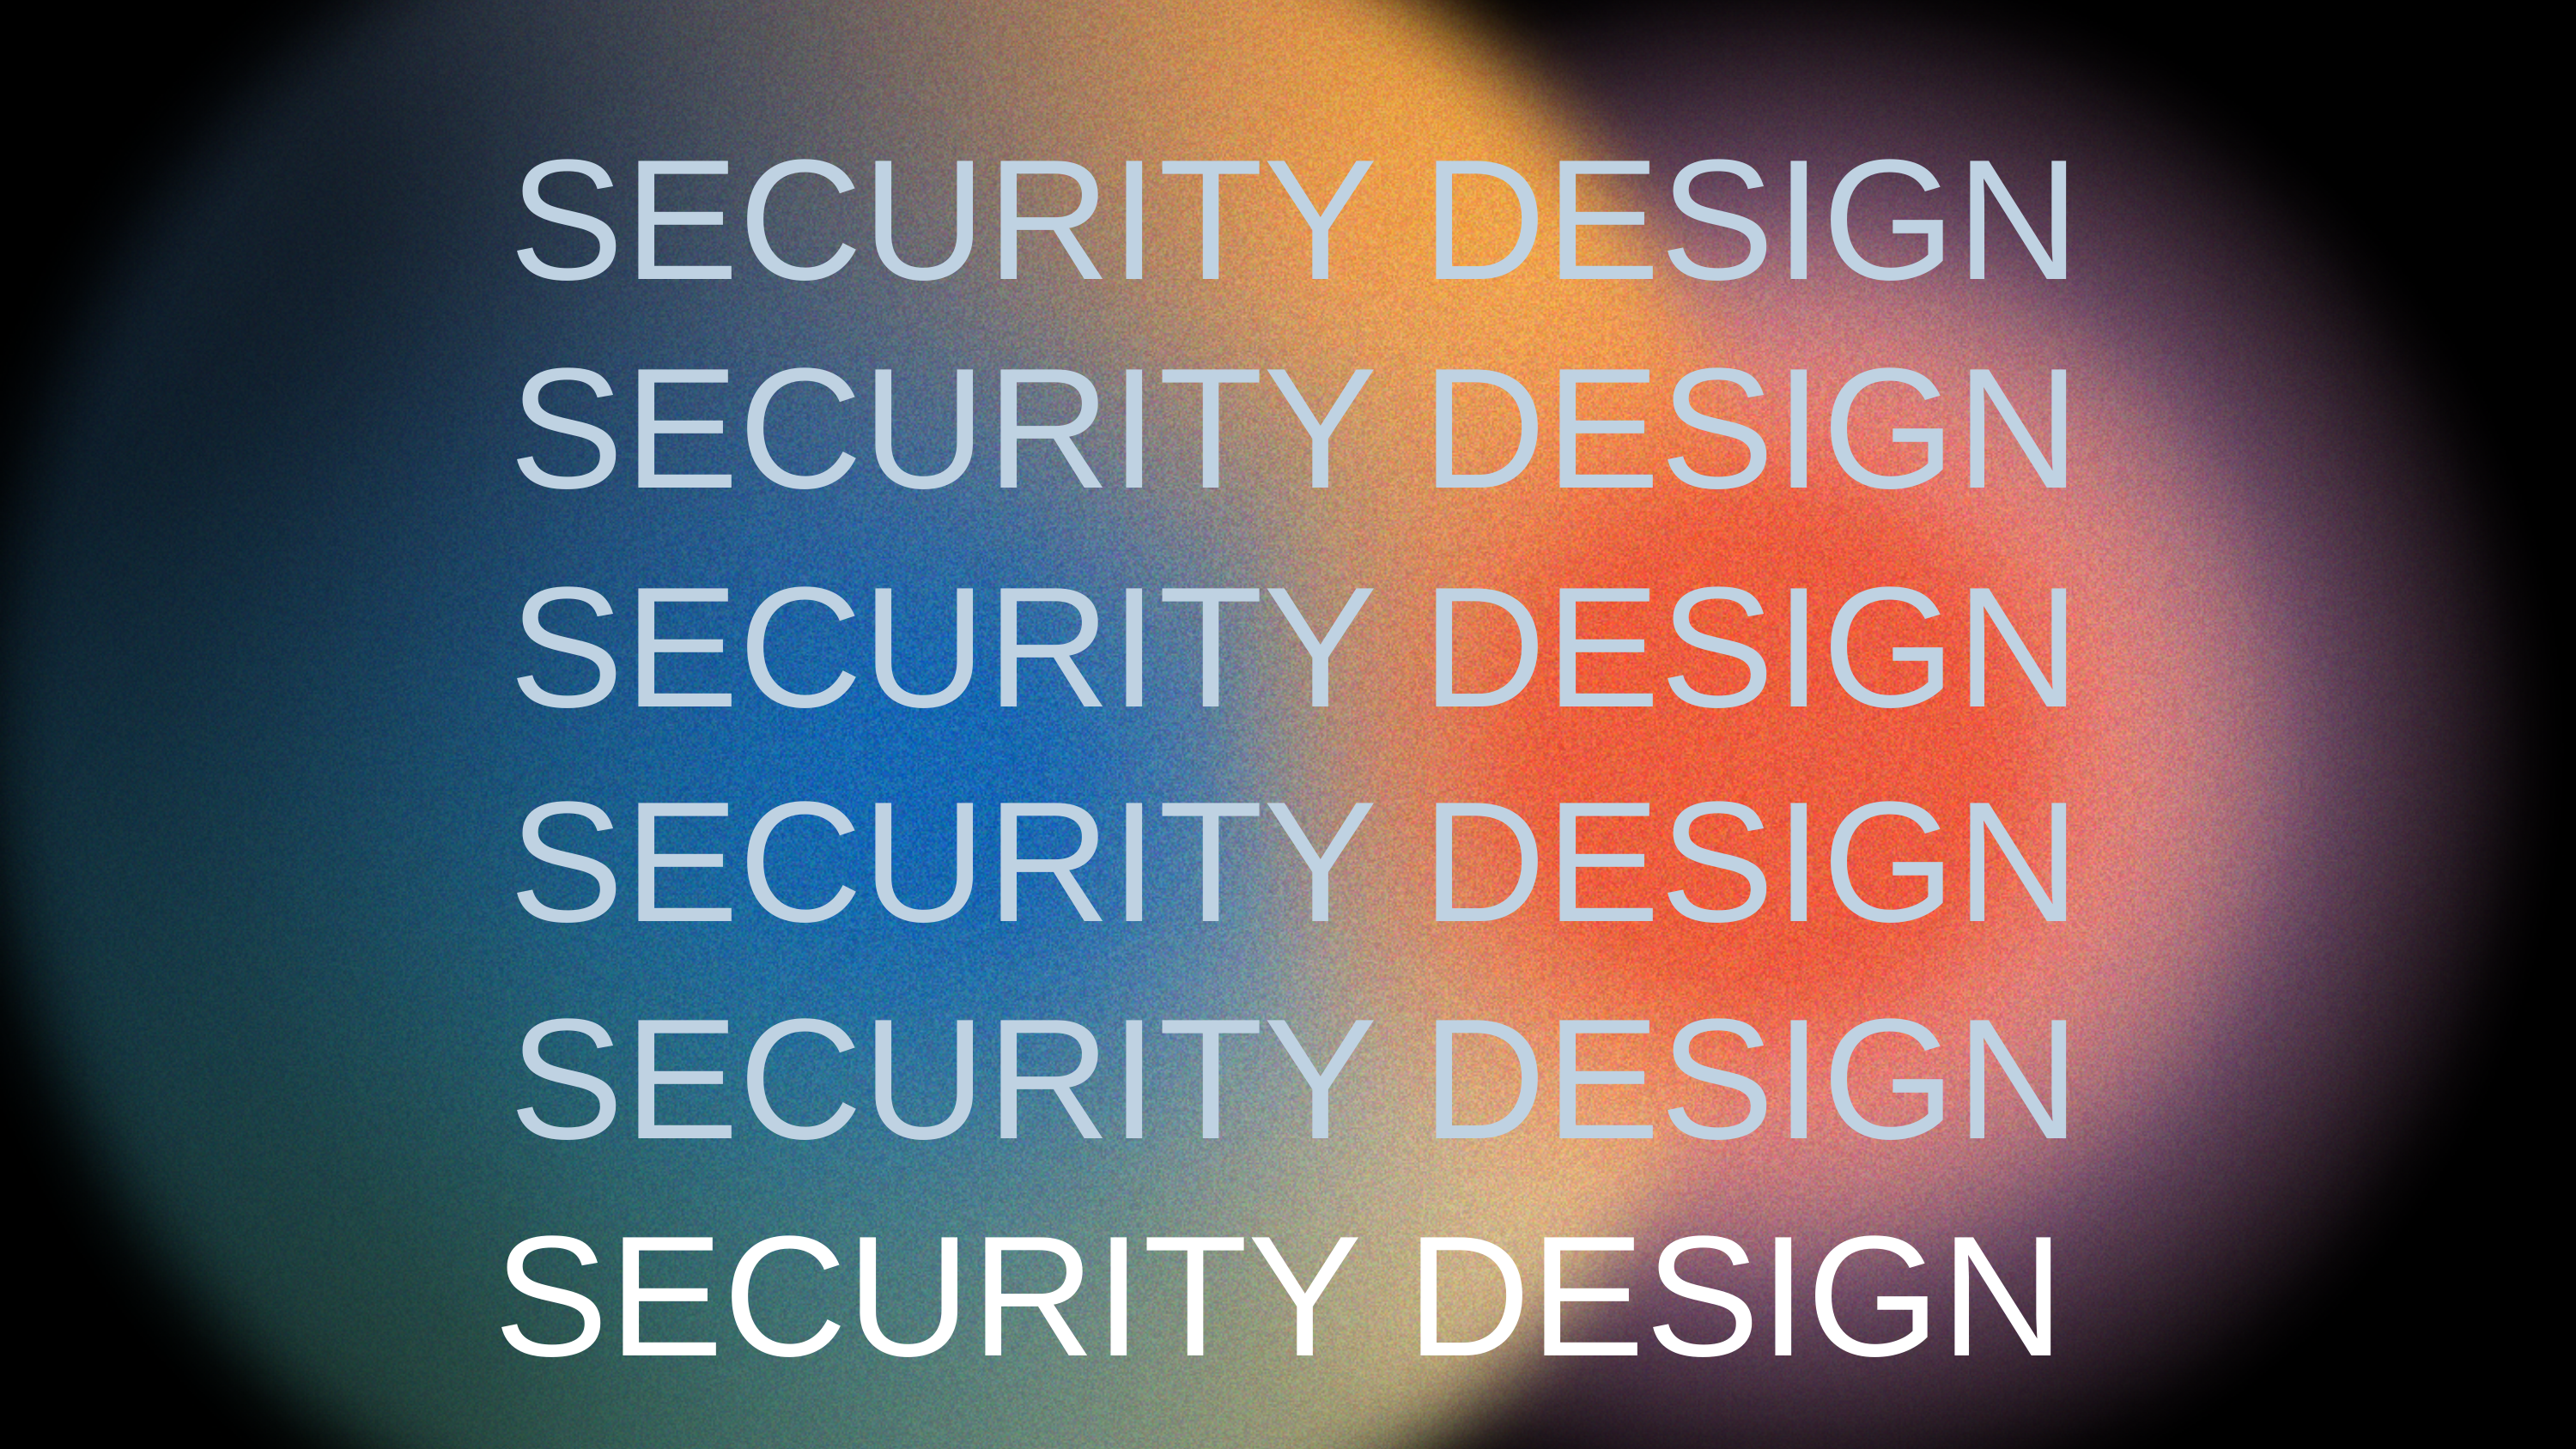

SECURITY DESIGN
SECURITY DESIGN
SECURITY DESIGN
SECURITY DESIGN
SECURITY DESIGN
SECURITY DESIGN